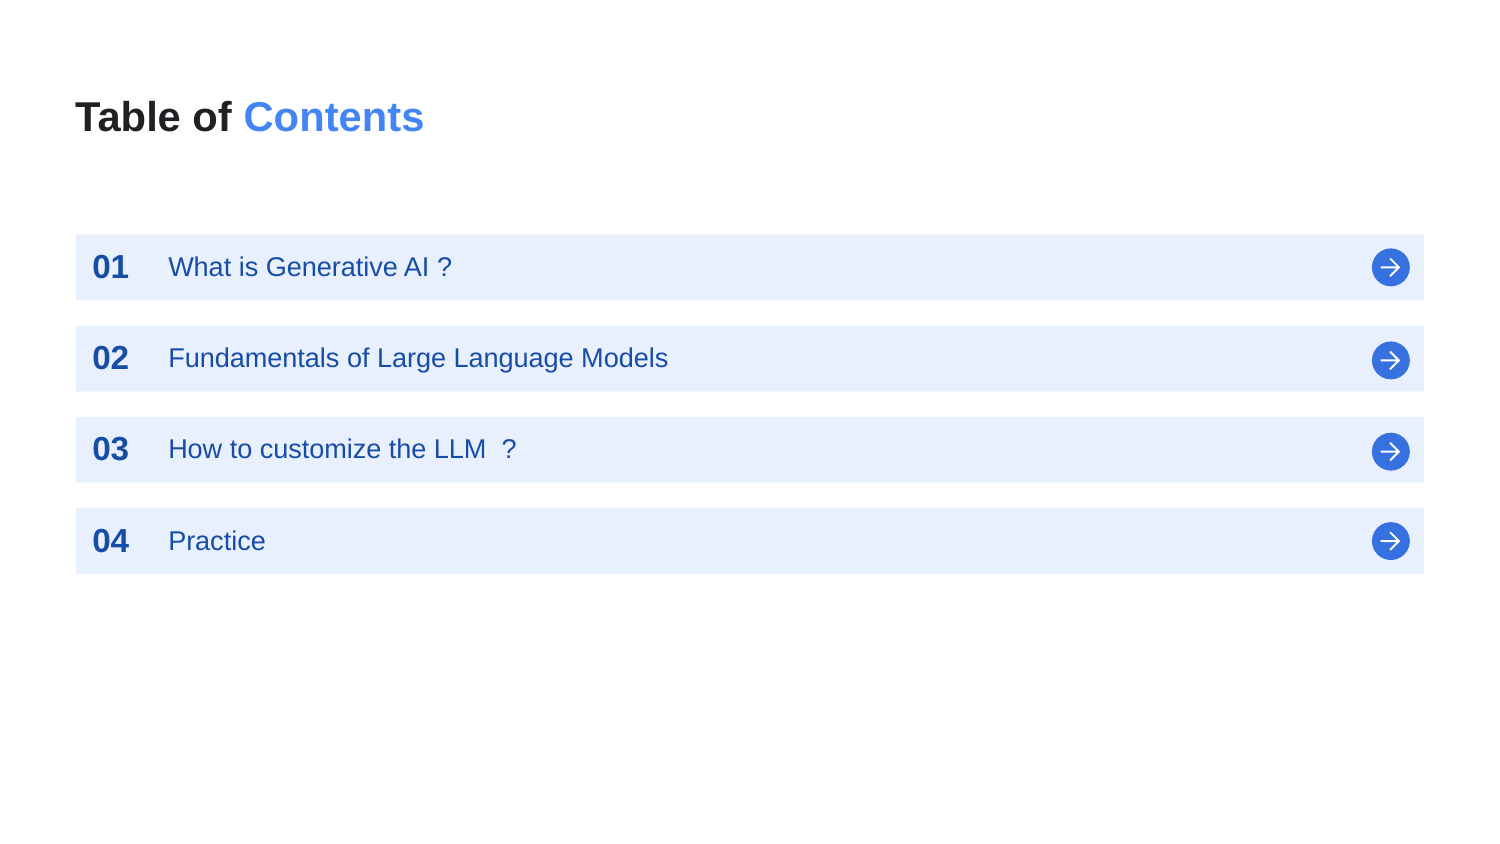

Table of Contents

01
What is Generative AI ?

02

Fundamentals of Large Language Models

03

How to customize the LLM  ?

04
Practice